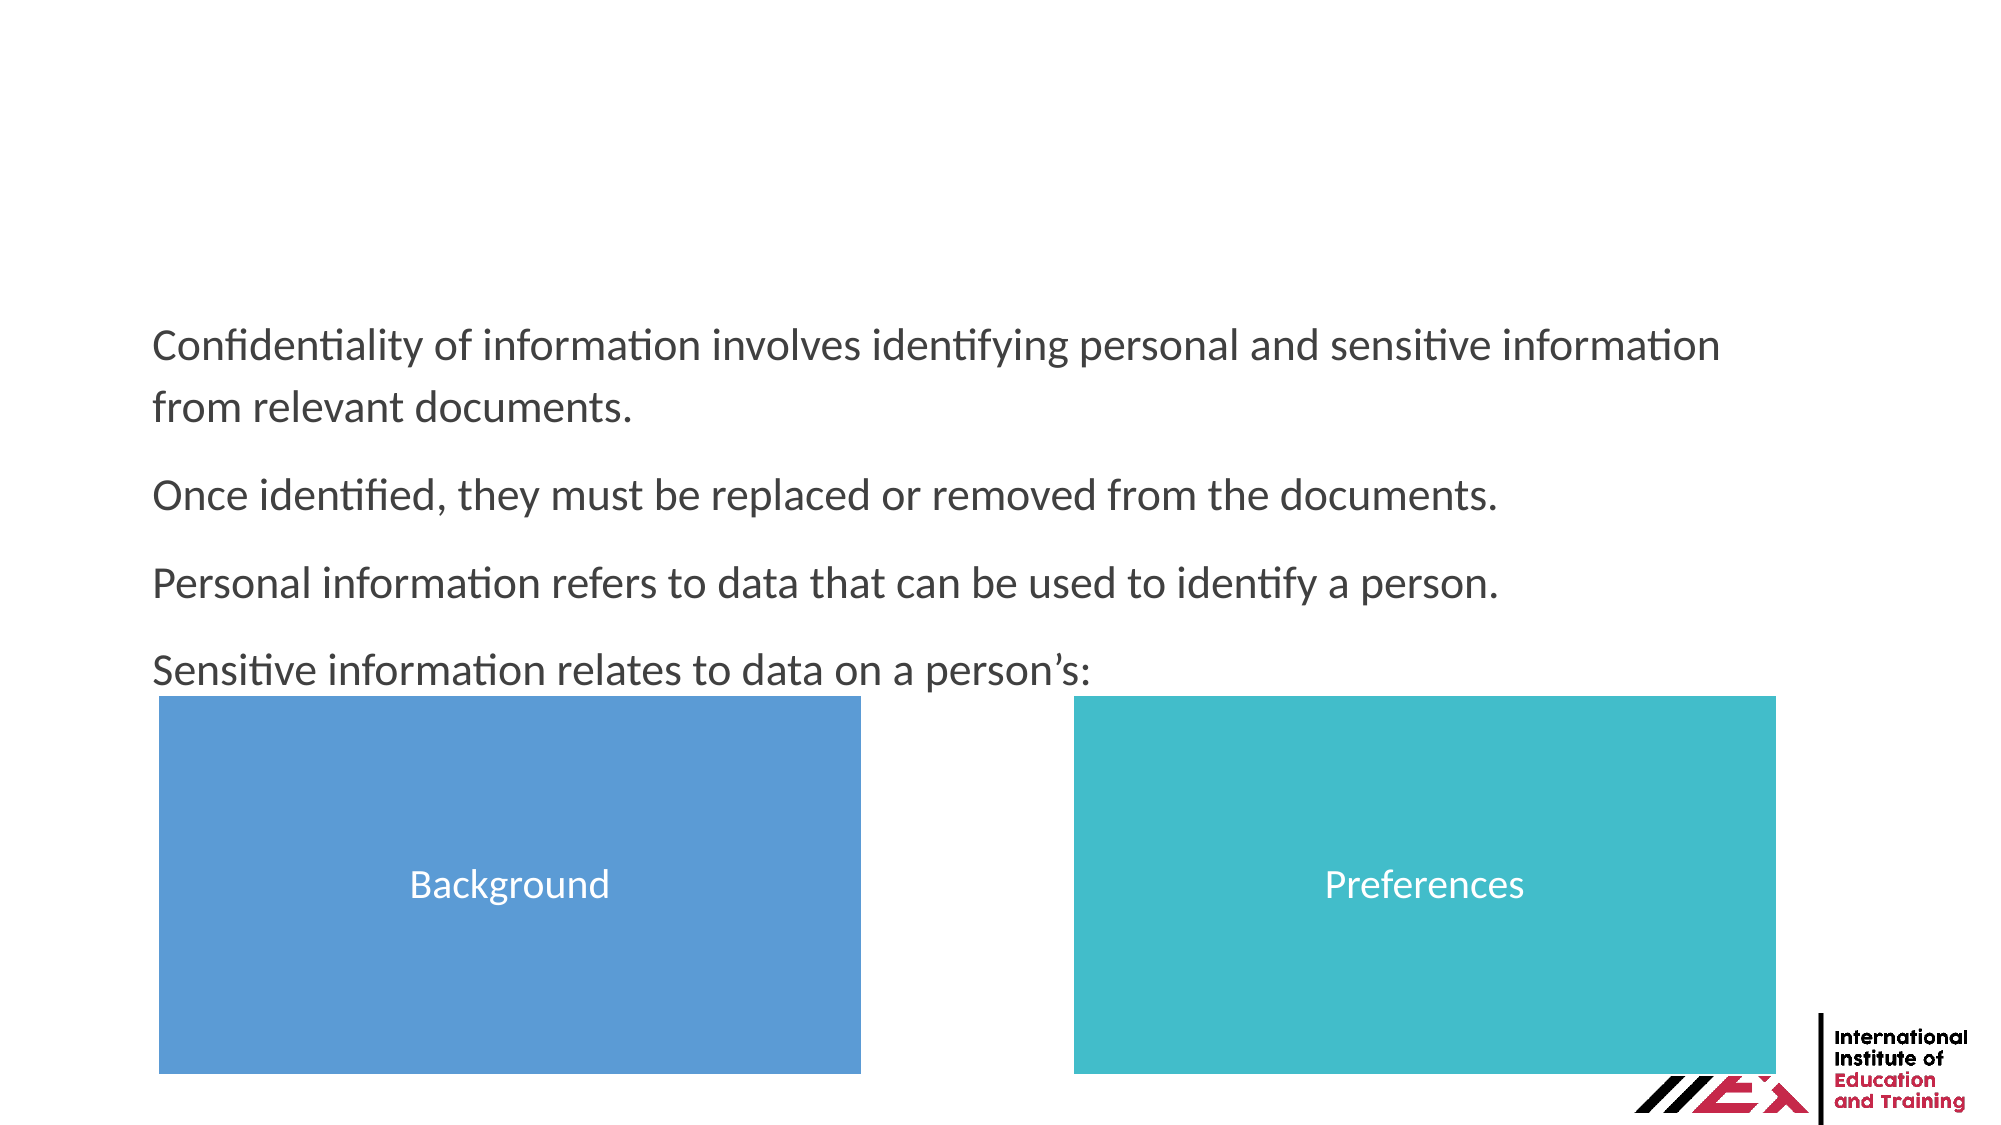

Confidentiality of information involves identifying personal and sensitive information from relevant documents.
Once identified, they must be replaced or removed from the documents.
Personal information refers to data that can be used to identify a person.
Sensitive information relates to data on a person’s:
Background
Preferences